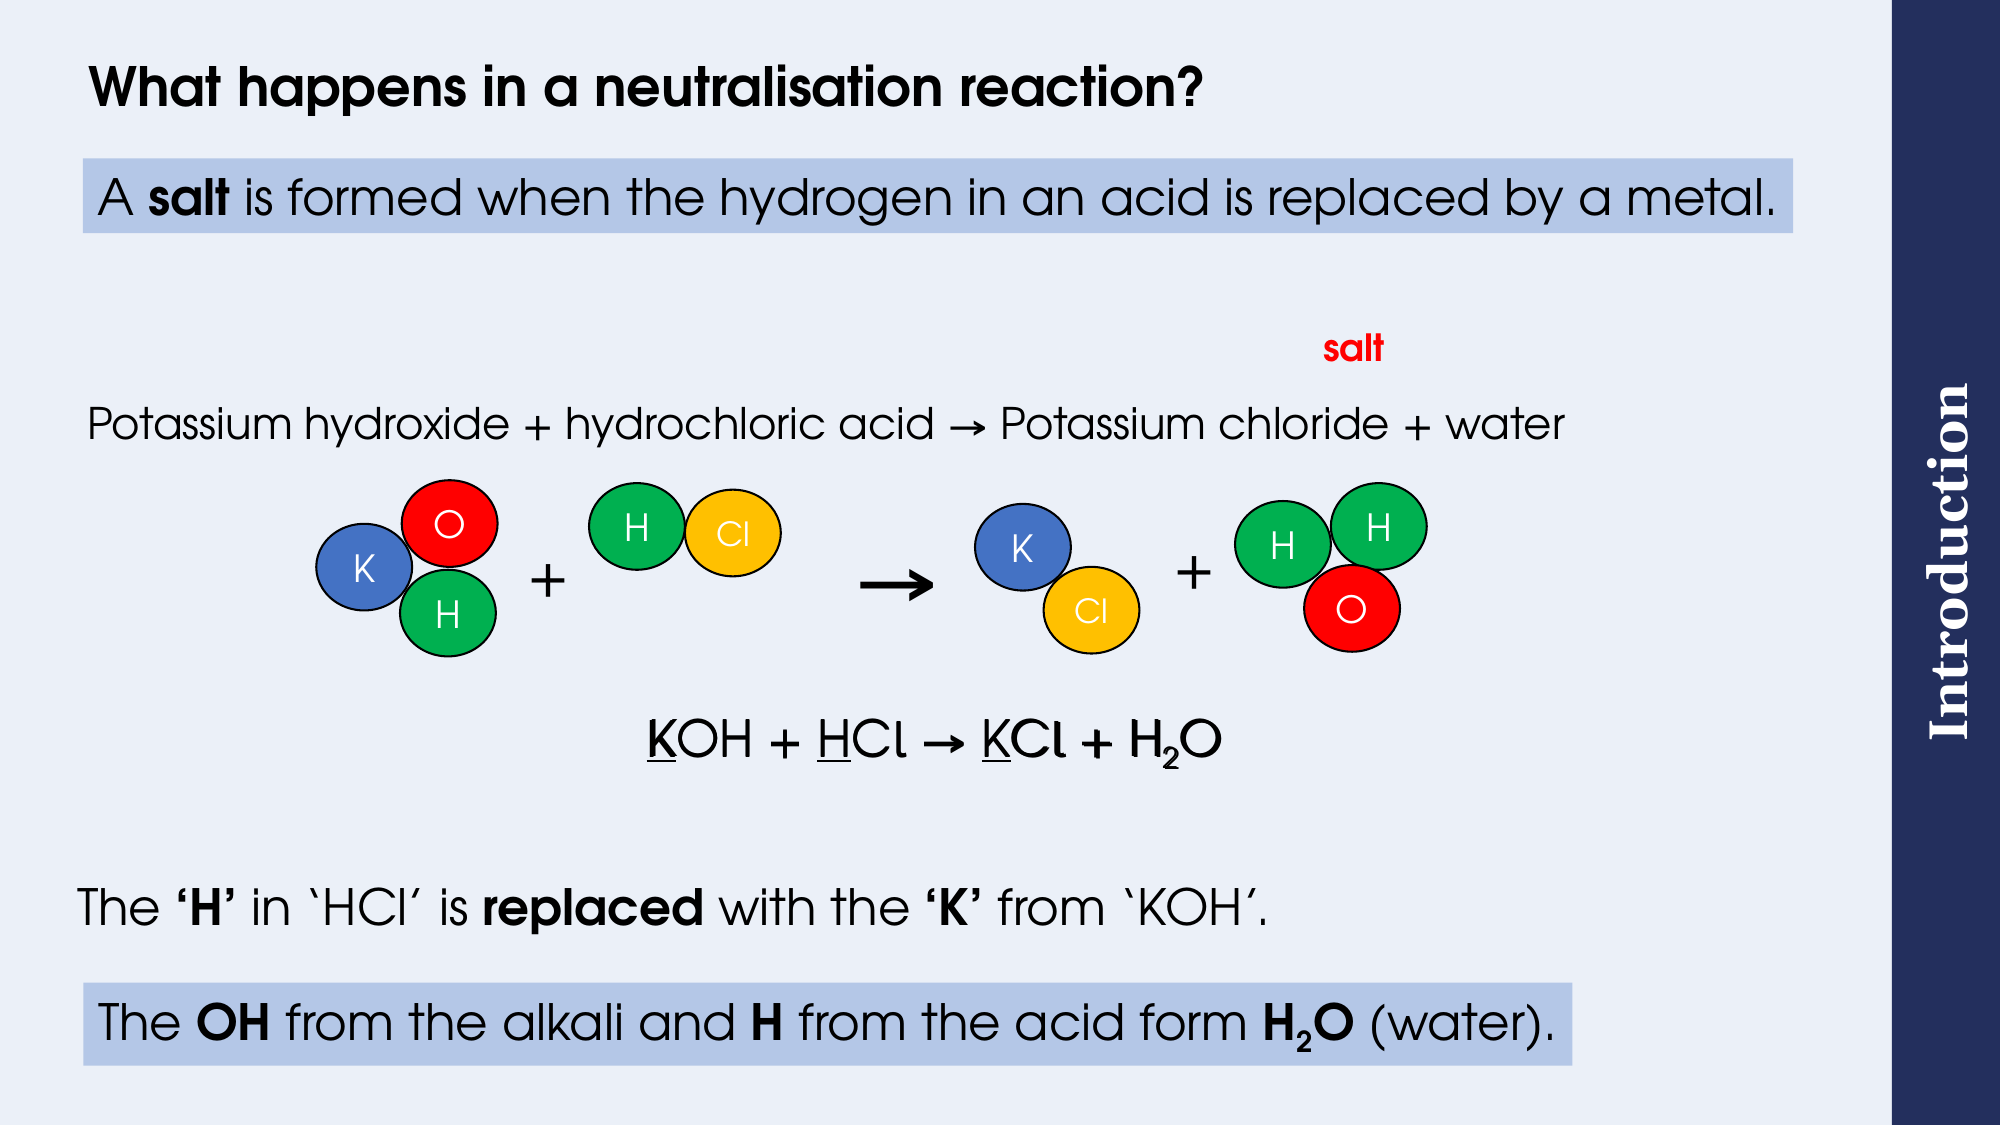

# What happens in a neutralisation reaction?
A salt is formed when the hydrogen in an acid is replaced by a metal.
salt
Potassium hydroxide + hydrochloric acid → Potassium chloride + water
O
H
H
Cl
H
K
→
+
K
+
O
Cl
H
KOH + HCl → KCl + H2O
KOH + HCl → KCl + H2O
The ‘H’ in ‘HCl’ is replaced with the ‘K’ from ‘KOH’.

The OH from the alkali and H from the acid form H2O (water).